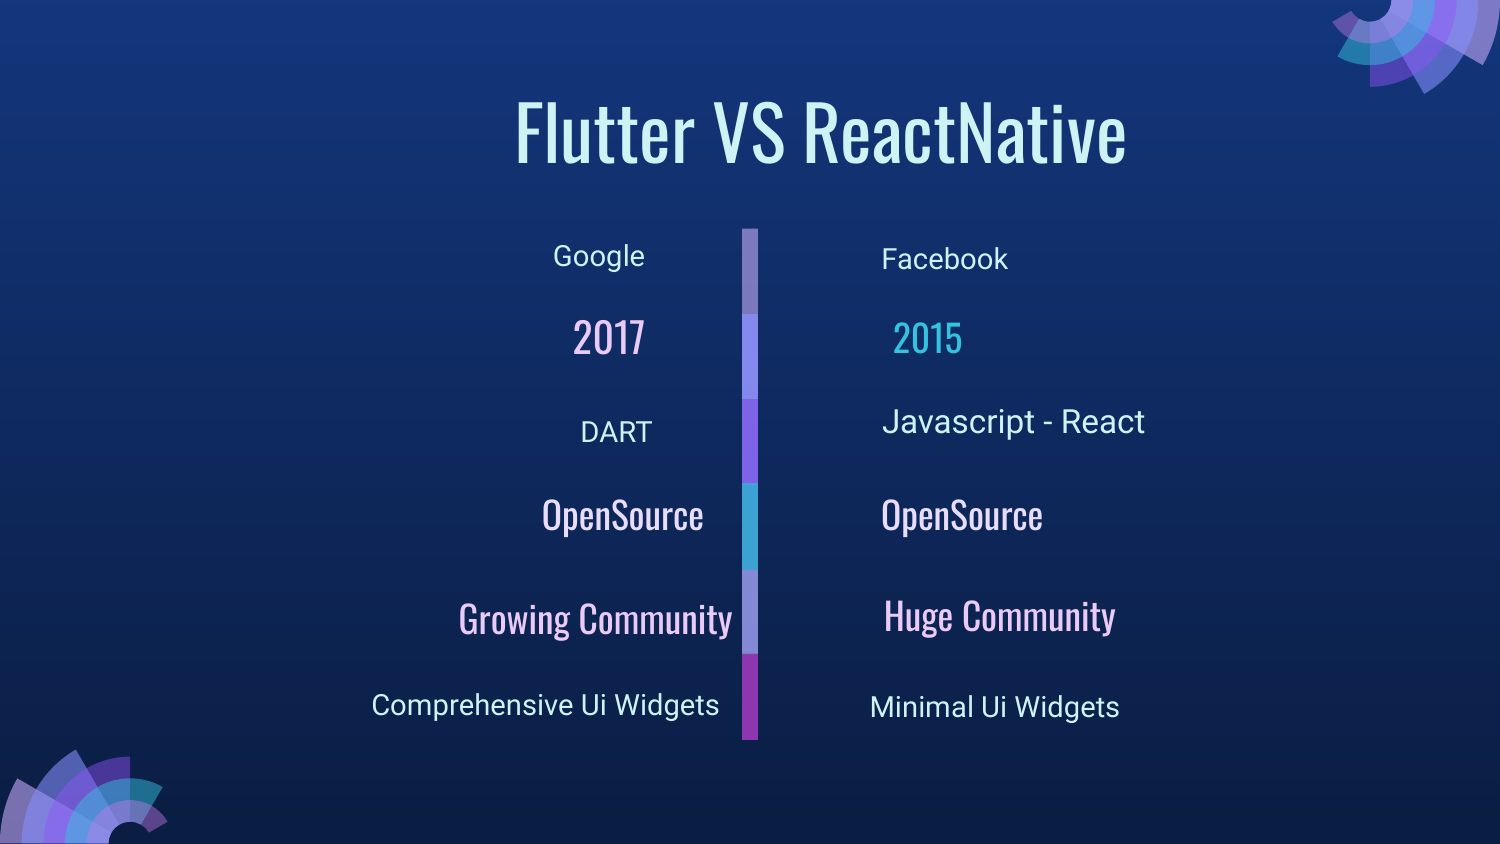

# Flutter VS ReactNative
Google
Facebook
2017
2015
Javascript - React
DART
OpenSource
OpenSource
Huge Community
Growing Community
Comprehensive Ui Widgets
Minimal Ui Widgets